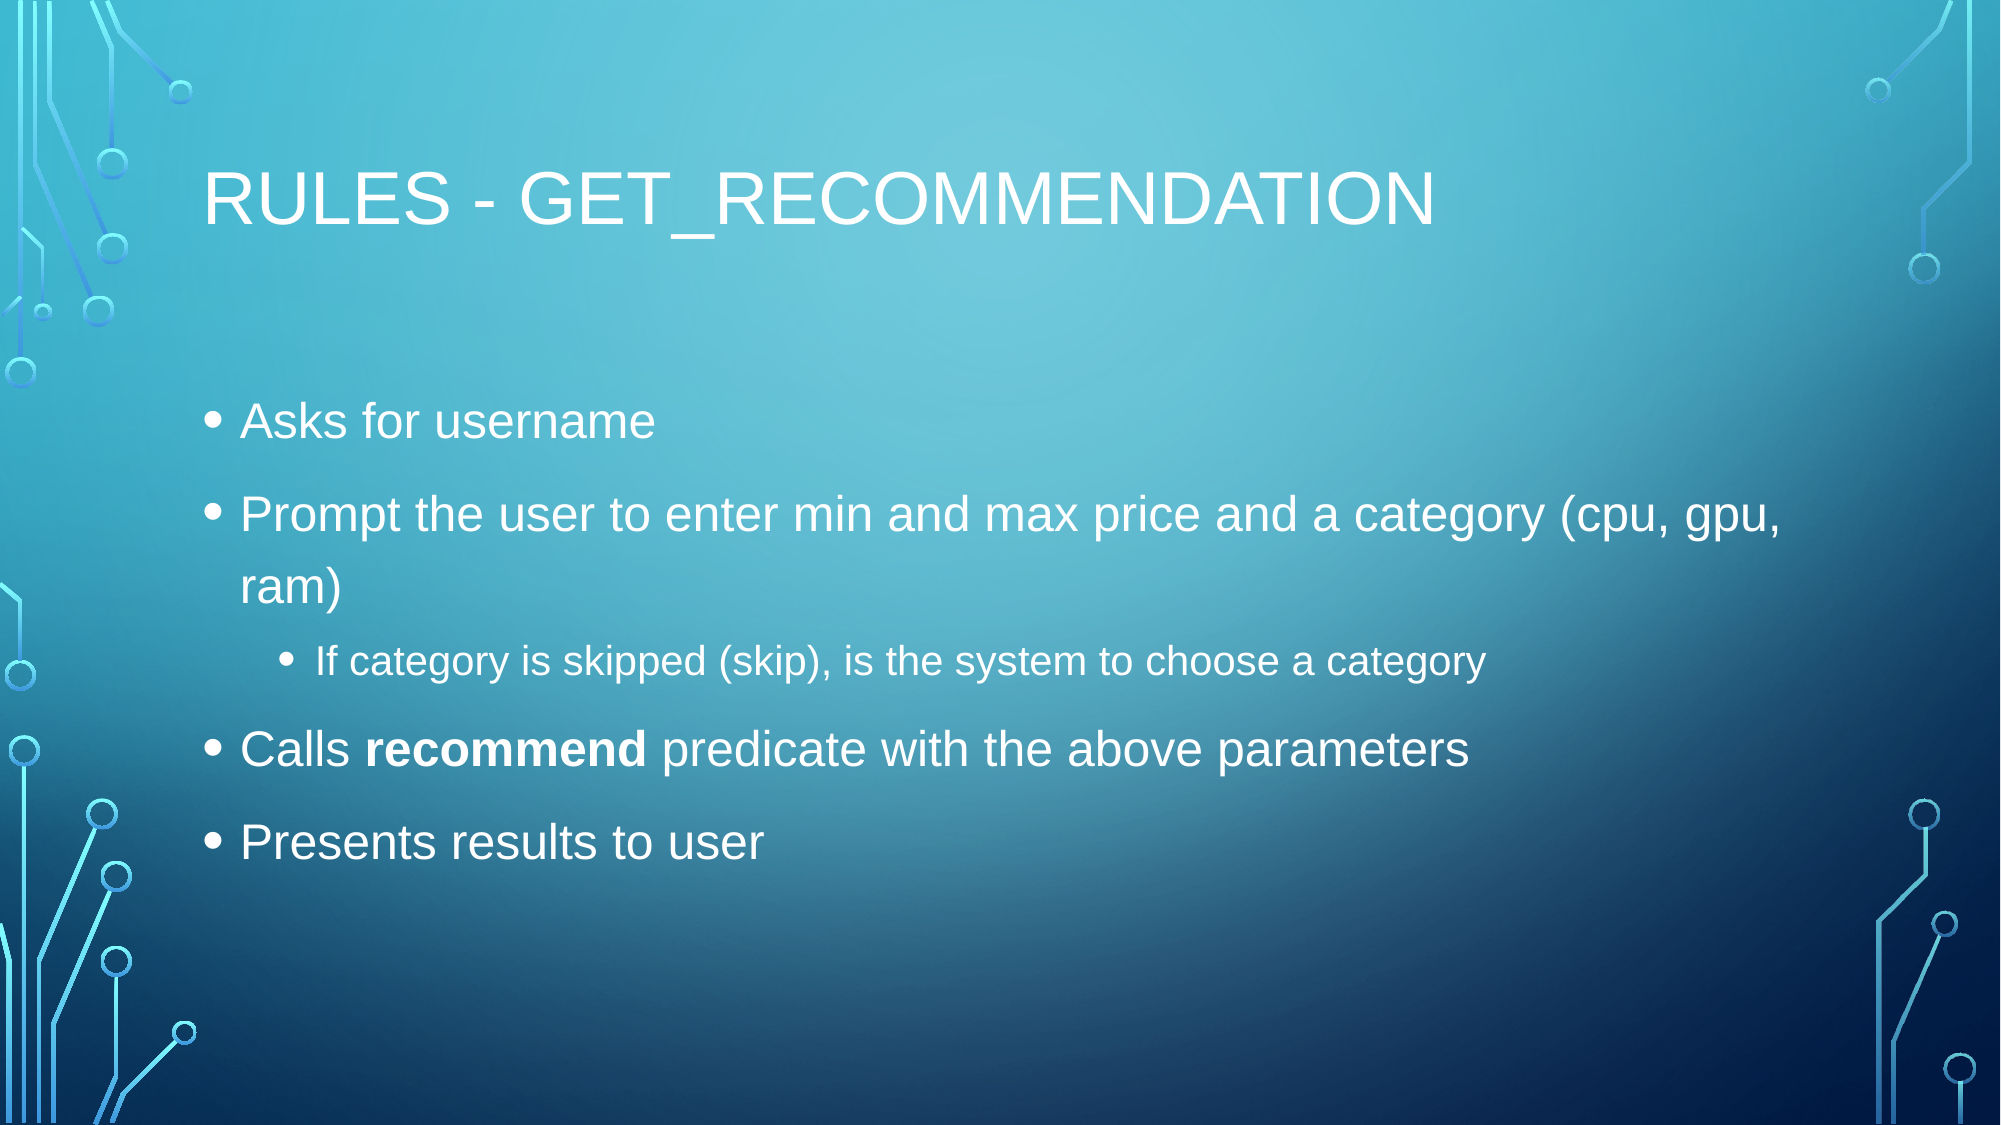

# Rules - Get_recommendation
Asks for username
Prompt the user to enter min and max price and a category (cpu, gpu, ram)
If category is skipped (skip), is the system to choose a category
Calls recommend predicate with the above parameters
Presents results to user